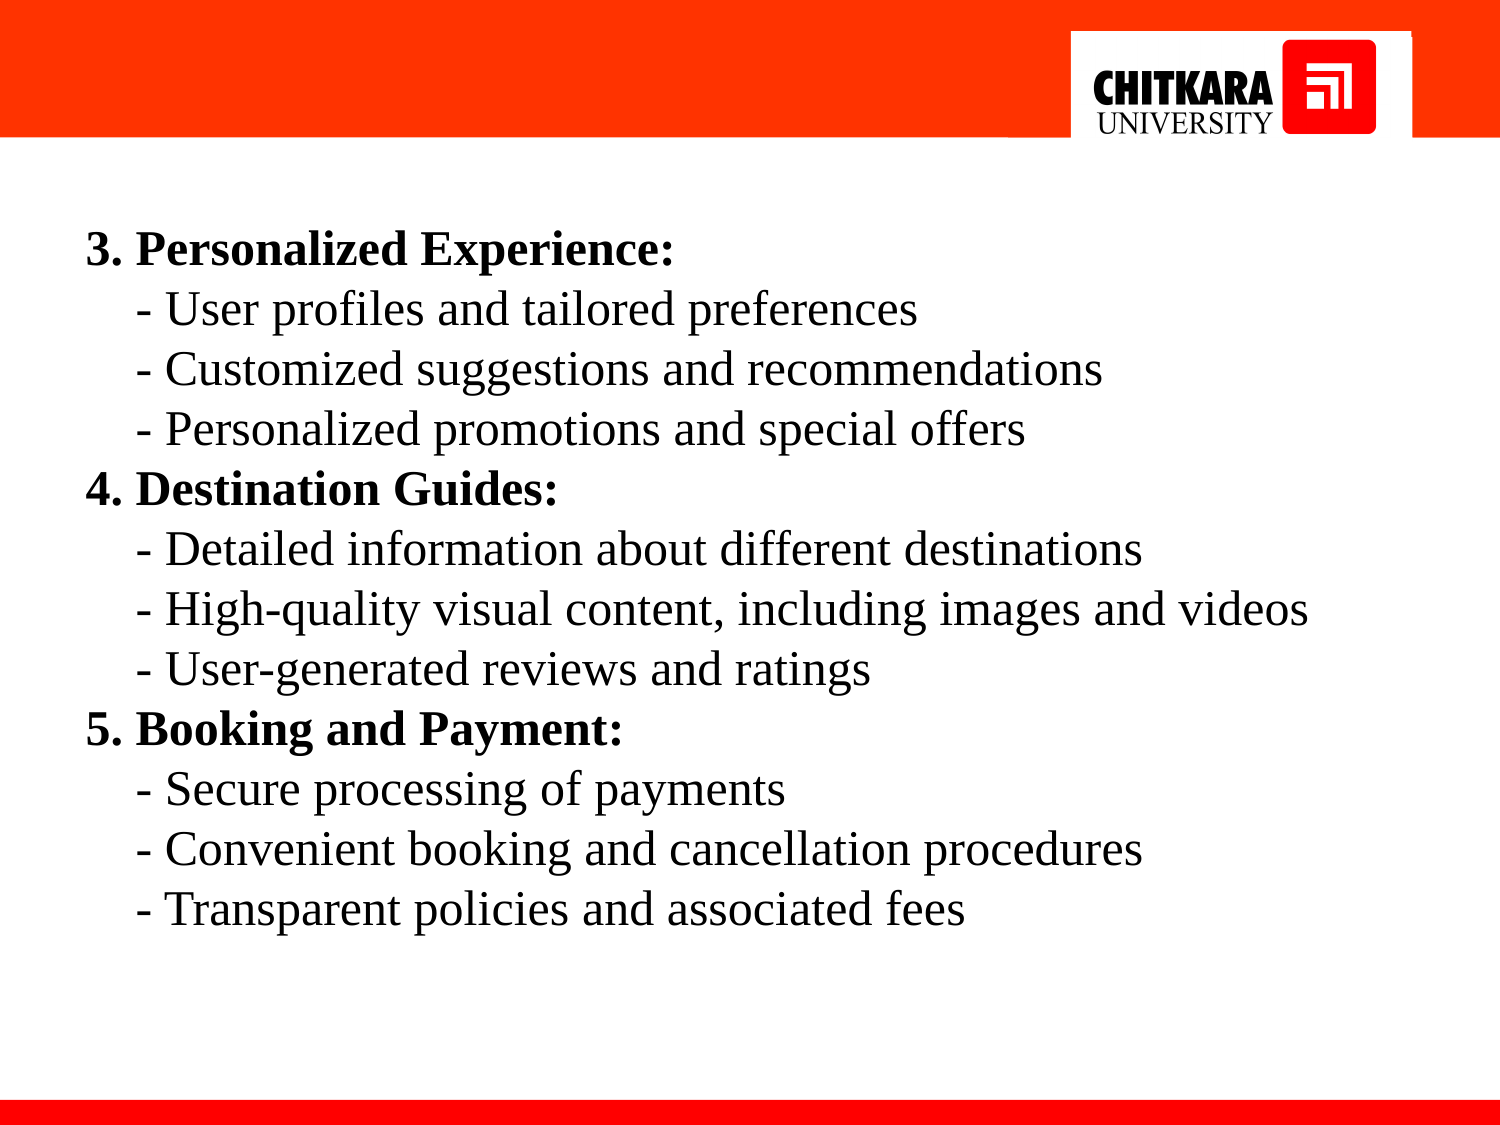

3. Personalized Experience:
    - User profiles and tailored preferences
    - Customized suggestions and recommendations
    - Personalized promotions and special offers
4. Destination Guides:
    - Detailed information about different destinations
    - High-quality visual content, including images and videos
    - User-generated reviews and ratings
5. Booking and Payment:
    - Secure processing of payments
    - Convenient booking and cancellation procedures
    - Transparent policies and associated fees